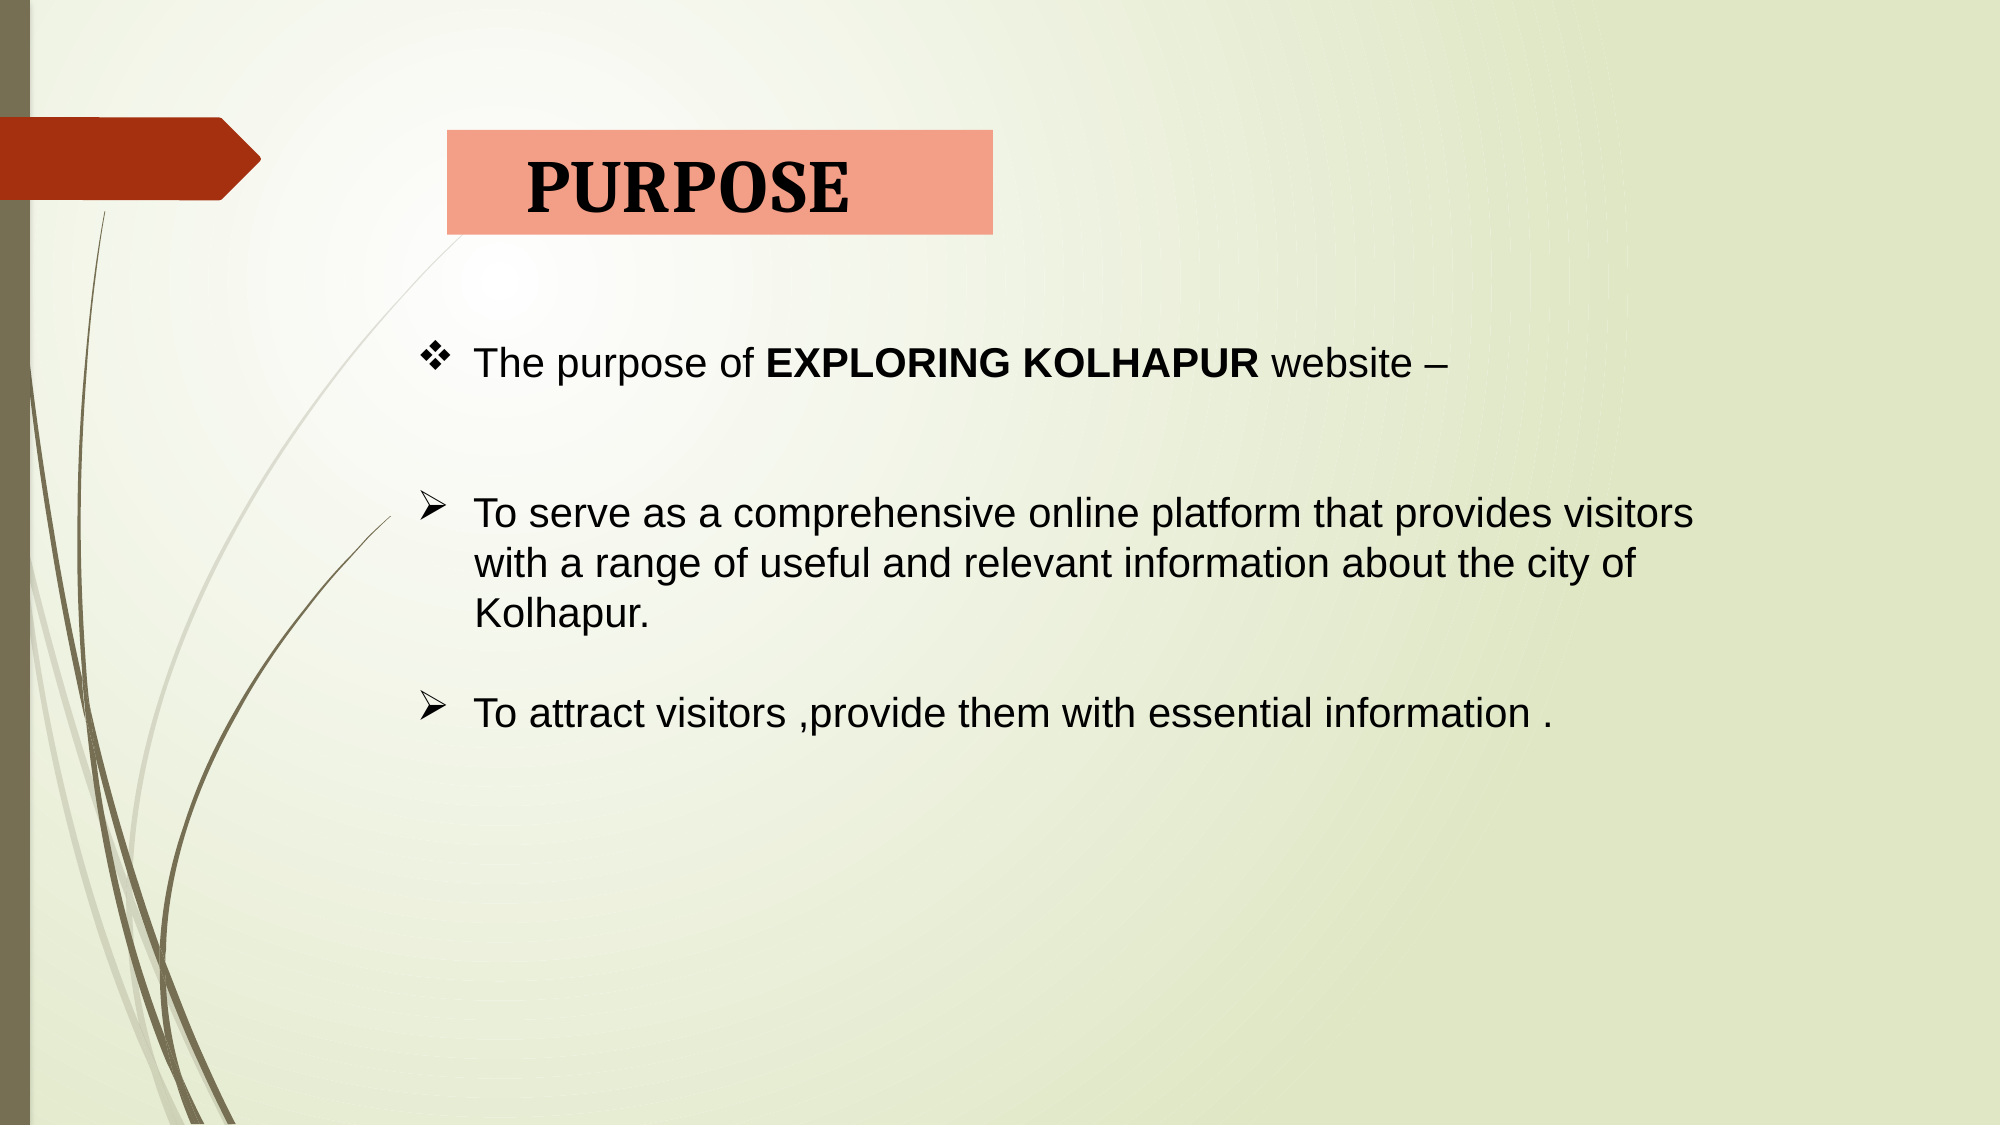

PURPOSE
The purpose of EXPLORING KOLHAPUR website –

To serve as a comprehensive online platform that provides visitors
     with a range of useful and relevant information about the city of
     Kolhapur.

To attract visitors ,provide them with essential information .